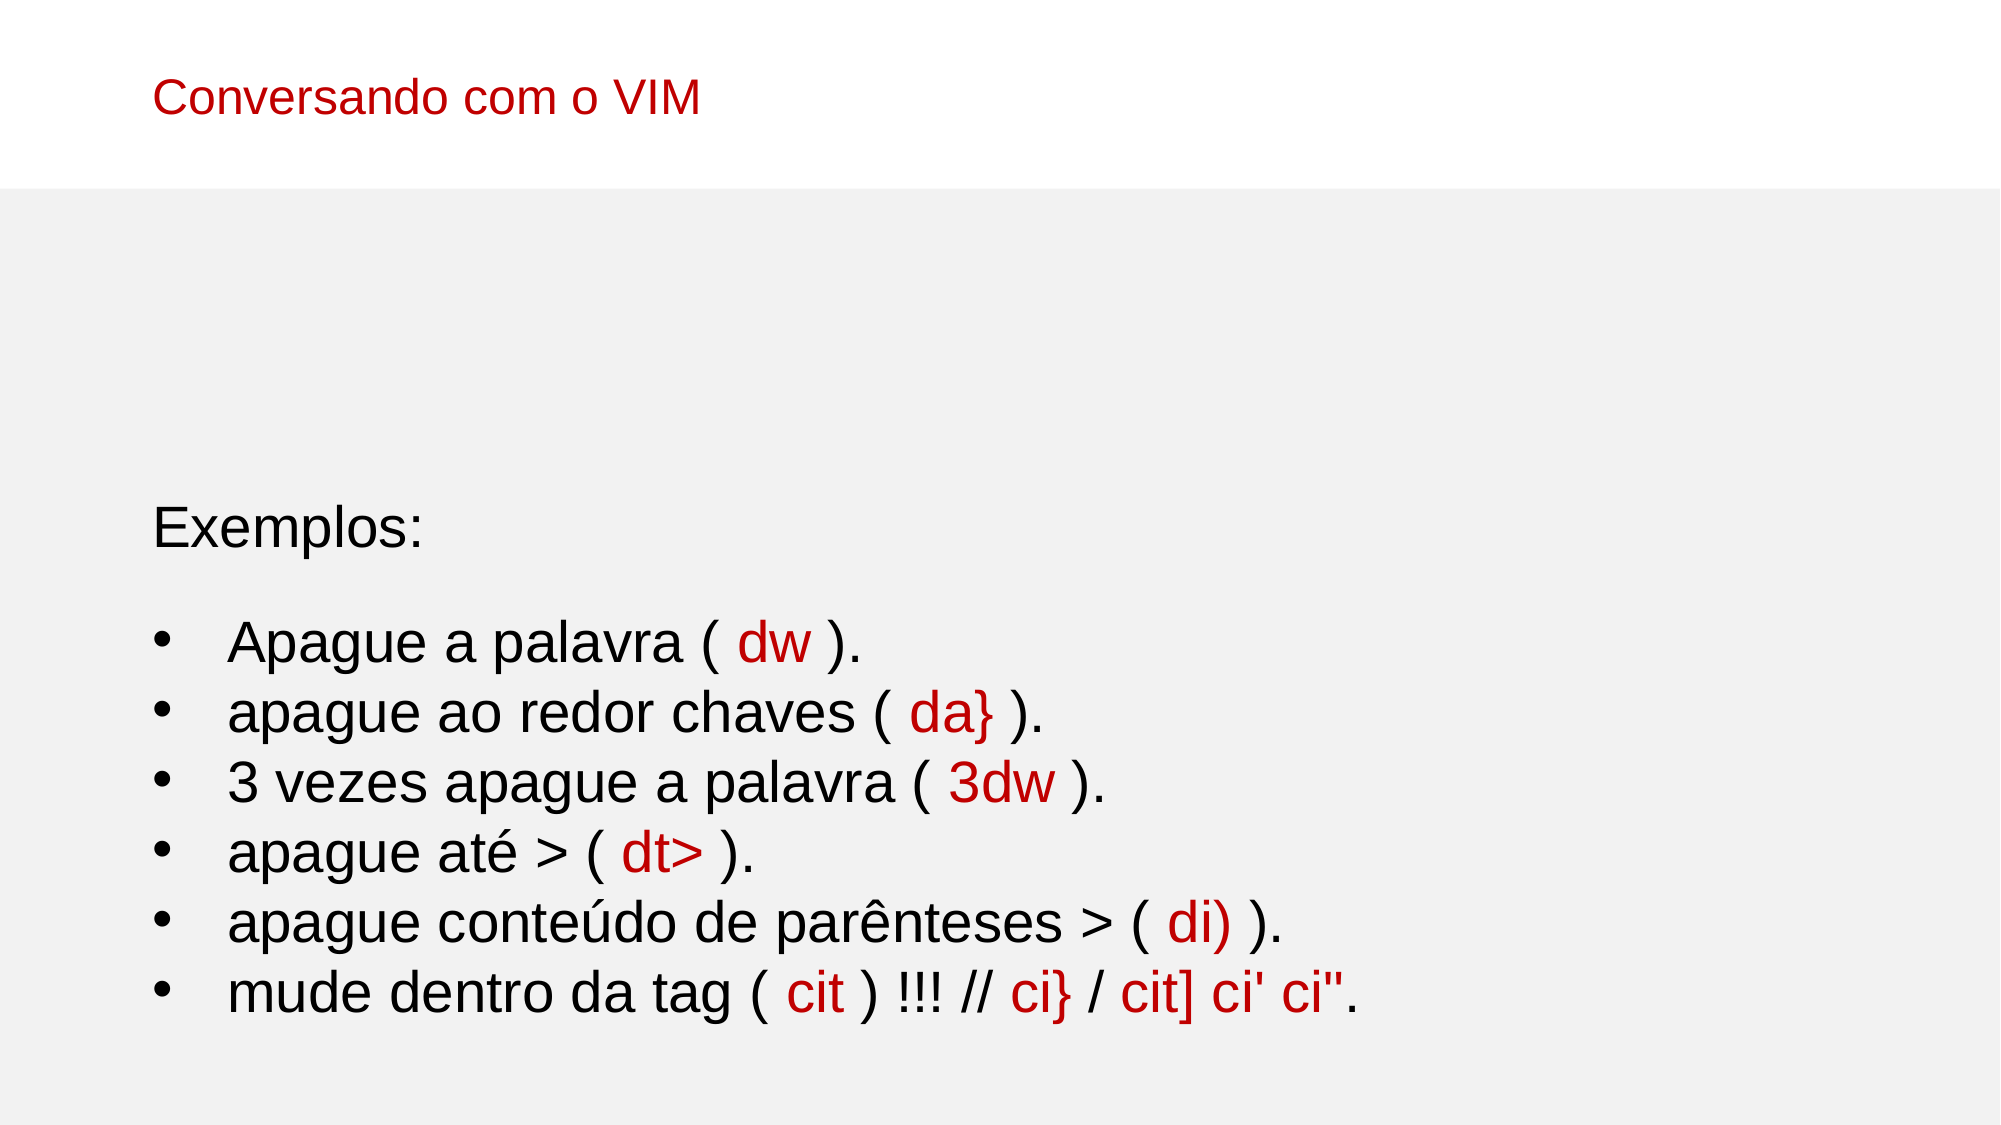

Conversando com o VIM
Exemplos:

Apague a palavra ( dw ).
apague ao redor chaves ( da} ).
3 vezes apague a palavra ( 3dw ).
apague até > ( dt> ).
apague conteúdo de parênteses > ( di) ).
mude dentro da tag ( cit ) !!! // ci} / cit] ci' ci".